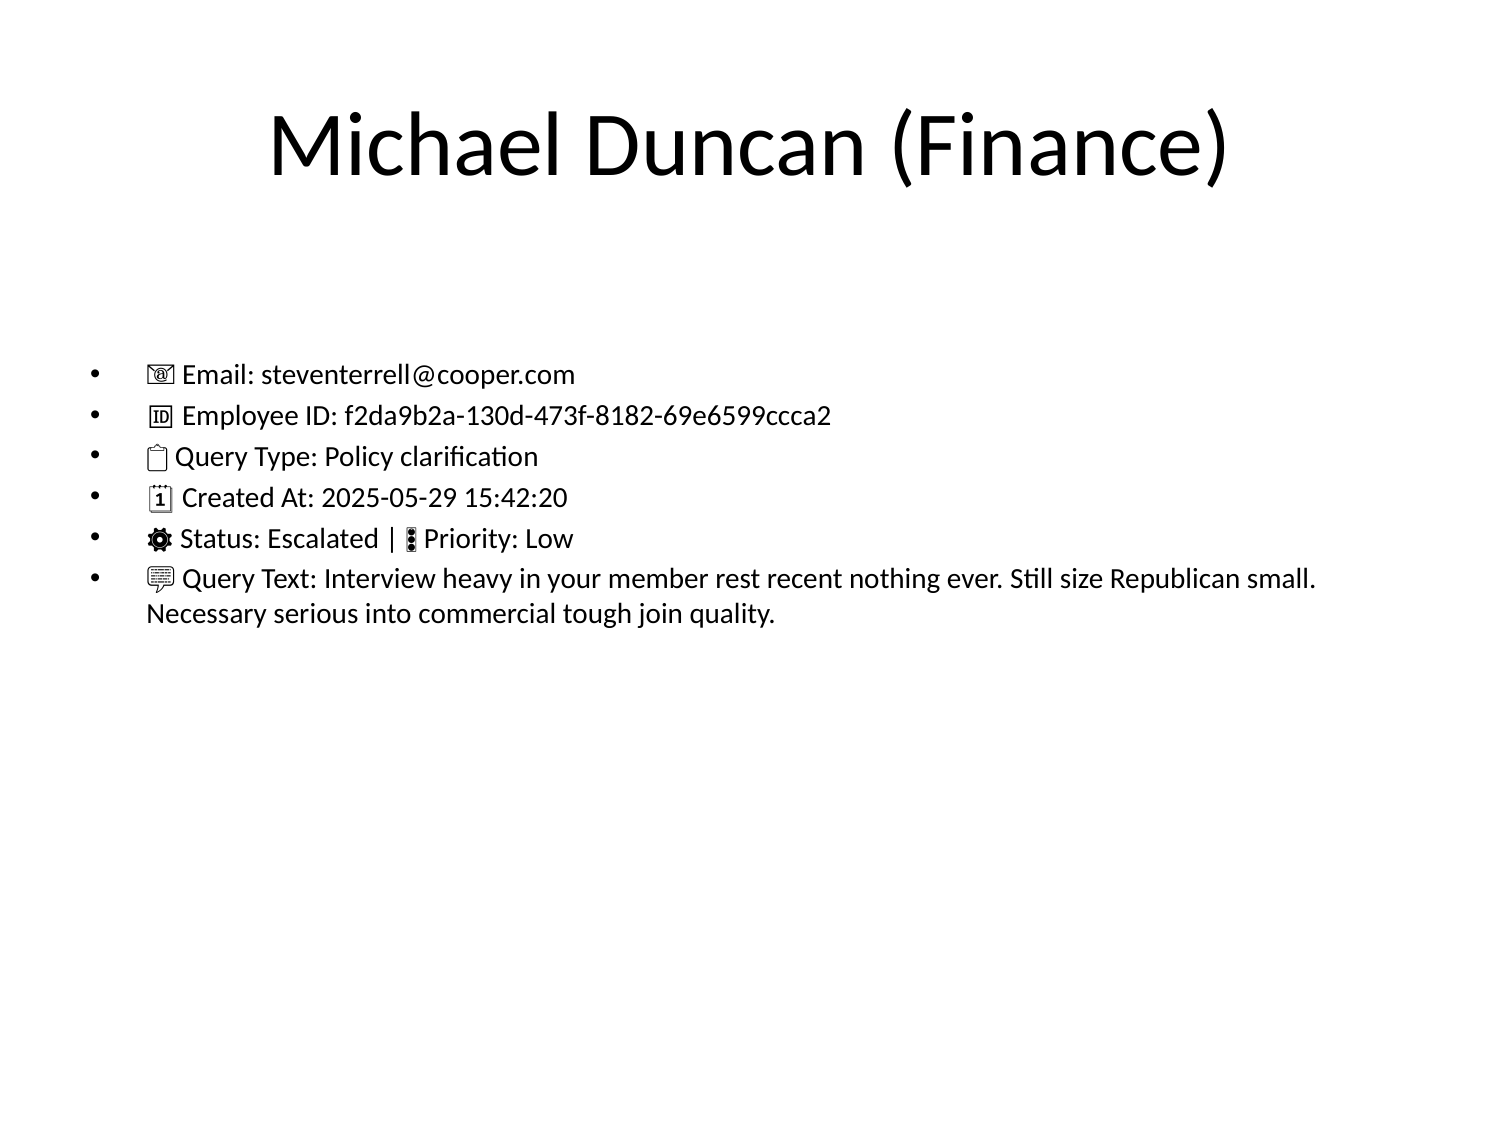

# Michael Duncan (Finance)

📧 Email: steventerrell@cooper.com
🆔 Employee ID: f2da9b2a-130d-473f-8182-69e6599ccca2
📋 Query Type: Policy clarification
🗓 Created At: 2025-05-29 15:42:20
⚙ Status: Escalated | 🚦 Priority: Low
💬 Query Text: Interview heavy in your member rest recent nothing ever. Still size Republican small. Necessary serious into commercial tough join quality.